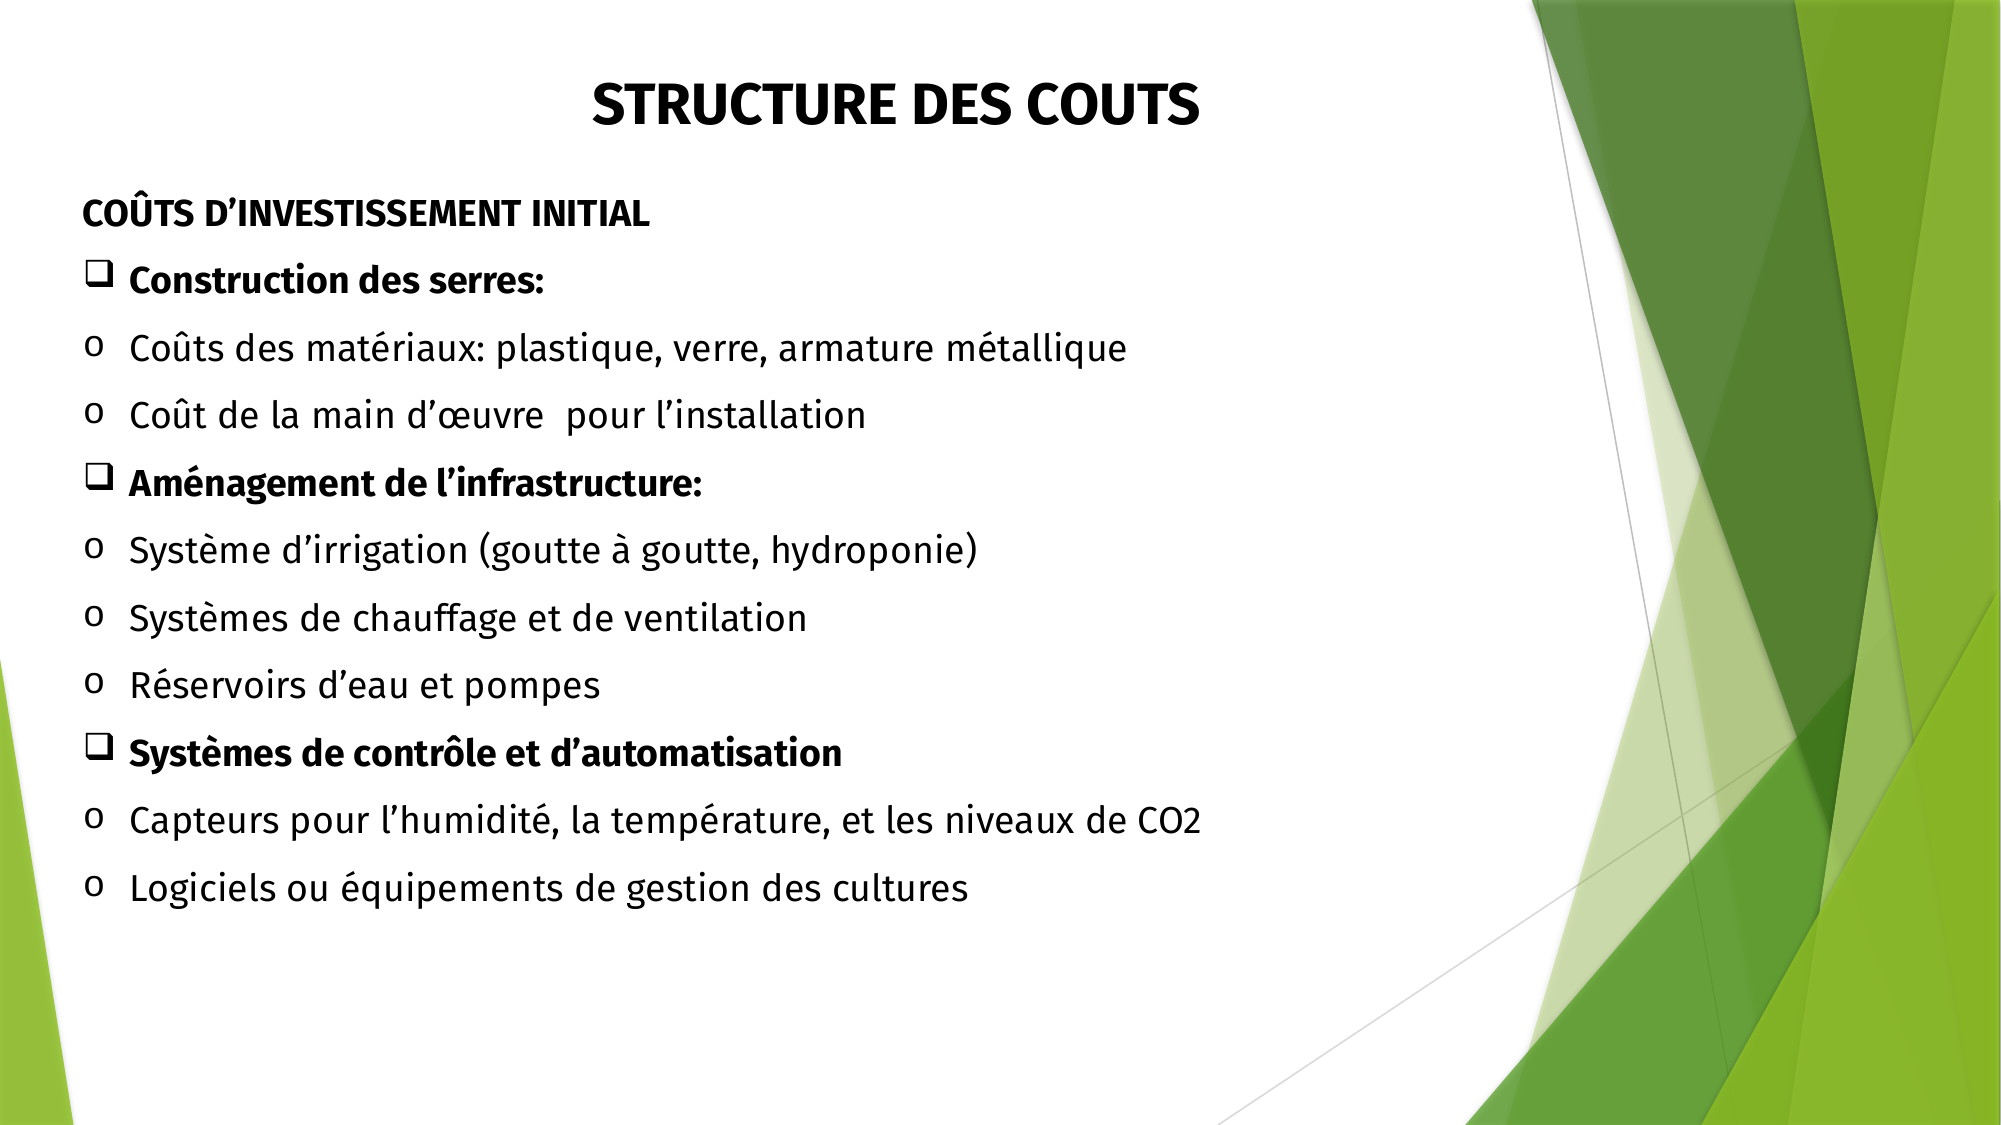

STRUCTURE DES COUTS
COÛTS D’INVESTISSEMENT INITIAL
Construction des serres:
Coûts des matériaux: plastique, verre, armature métallique
Coût de la main d’œuvre  pour l’installation
Aménagement de l’infrastructure:
Système d’irrigation (goutte à goutte, hydroponie)
Systèmes de chauffage et de ventilation
Réservoirs d’eau et pompes
Systèmes de contrôle et d’automatisation
Capteurs pour l’humidité, la température, et les niveaux de CO2
Logiciels ou équipements de gestion des cultures